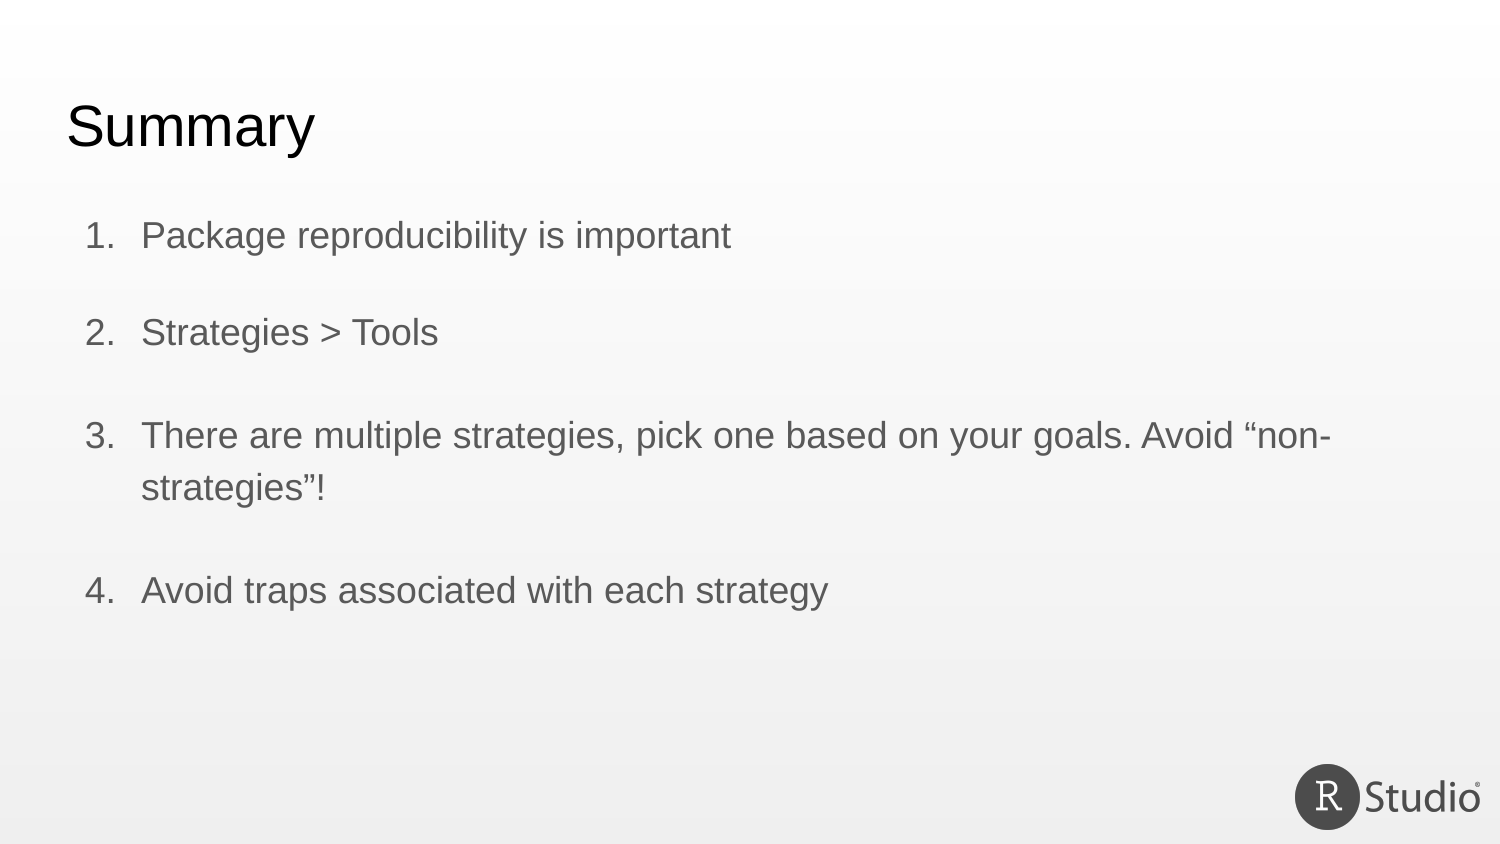

# Summary
Package reproducibility is important
Strategies > Tools
There are multiple strategies, pick one based on your goals. Avoid “non-strategies”!
Avoid traps associated with each strategy